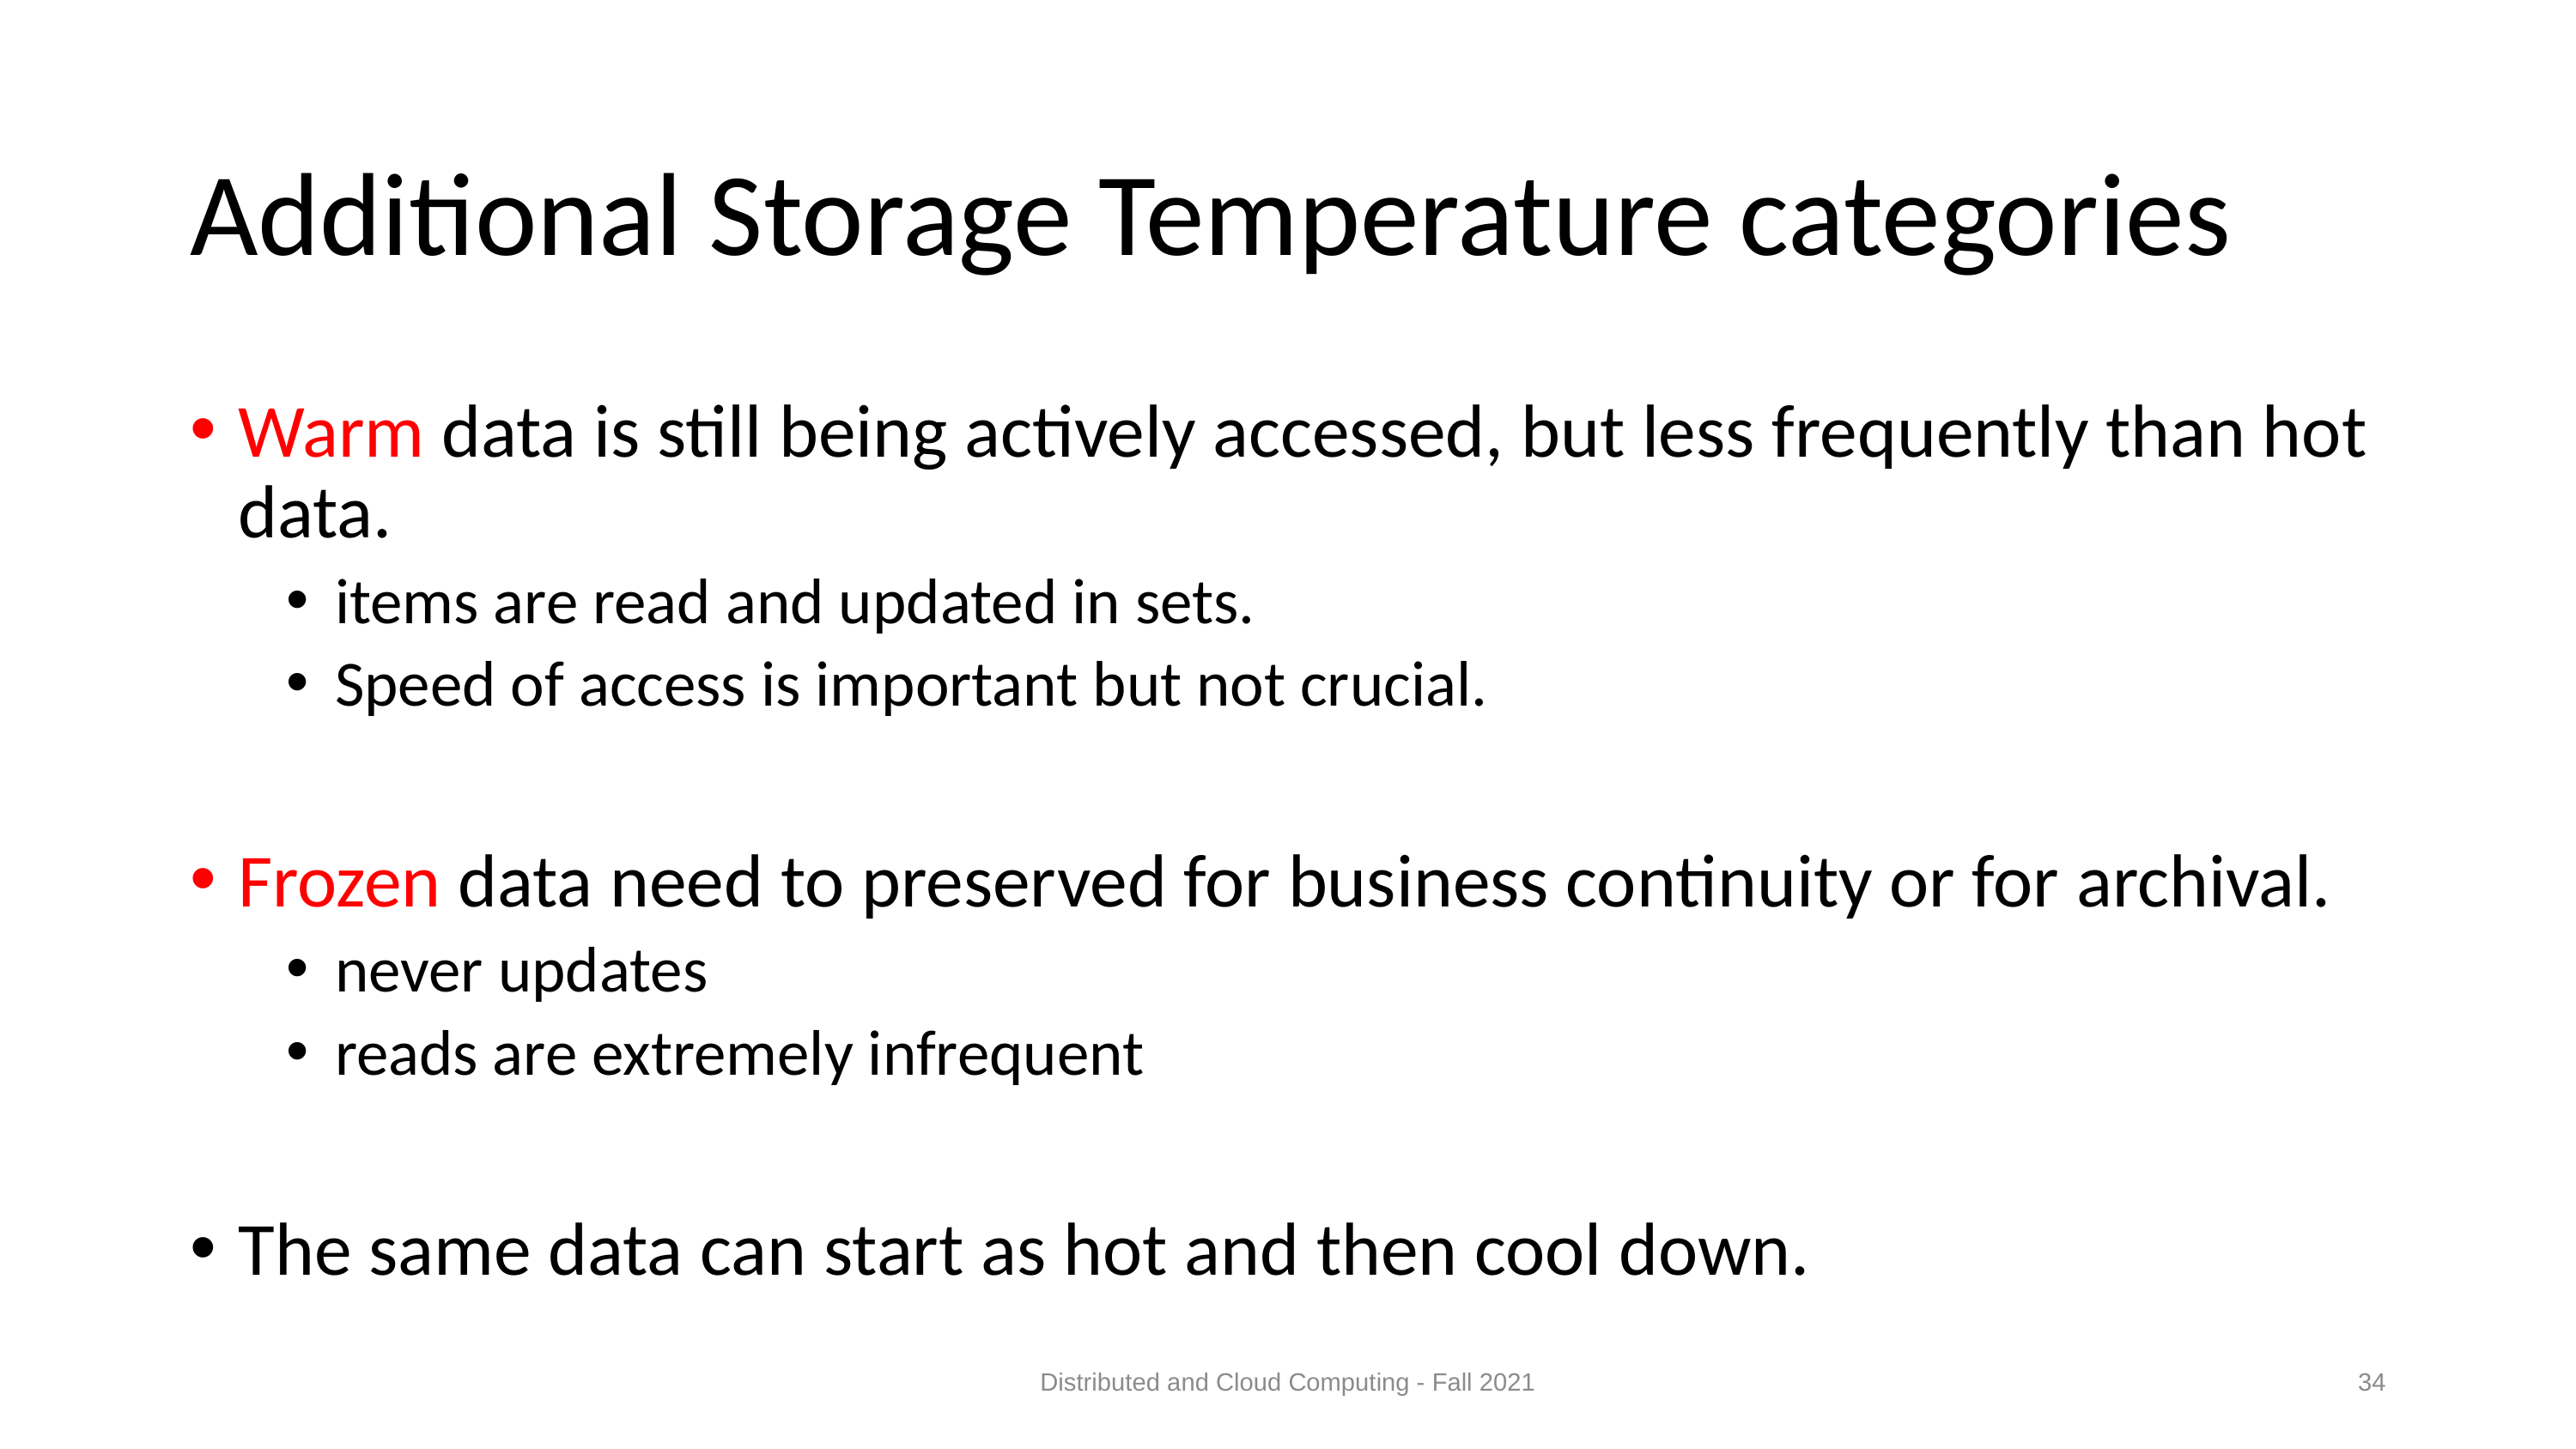

# Additional Storage Temperature categories
Warm data is still being actively accessed, but less frequently than hot data.
items are read and updated in sets.
Speed of access is important but not crucial.

Frozen data need to preserved for business continuity or for archival.
never updates
reads are extremely infrequent

The same data can start as hot and then cool down.

Distributed and Cloud Computing - Fall 2021
34